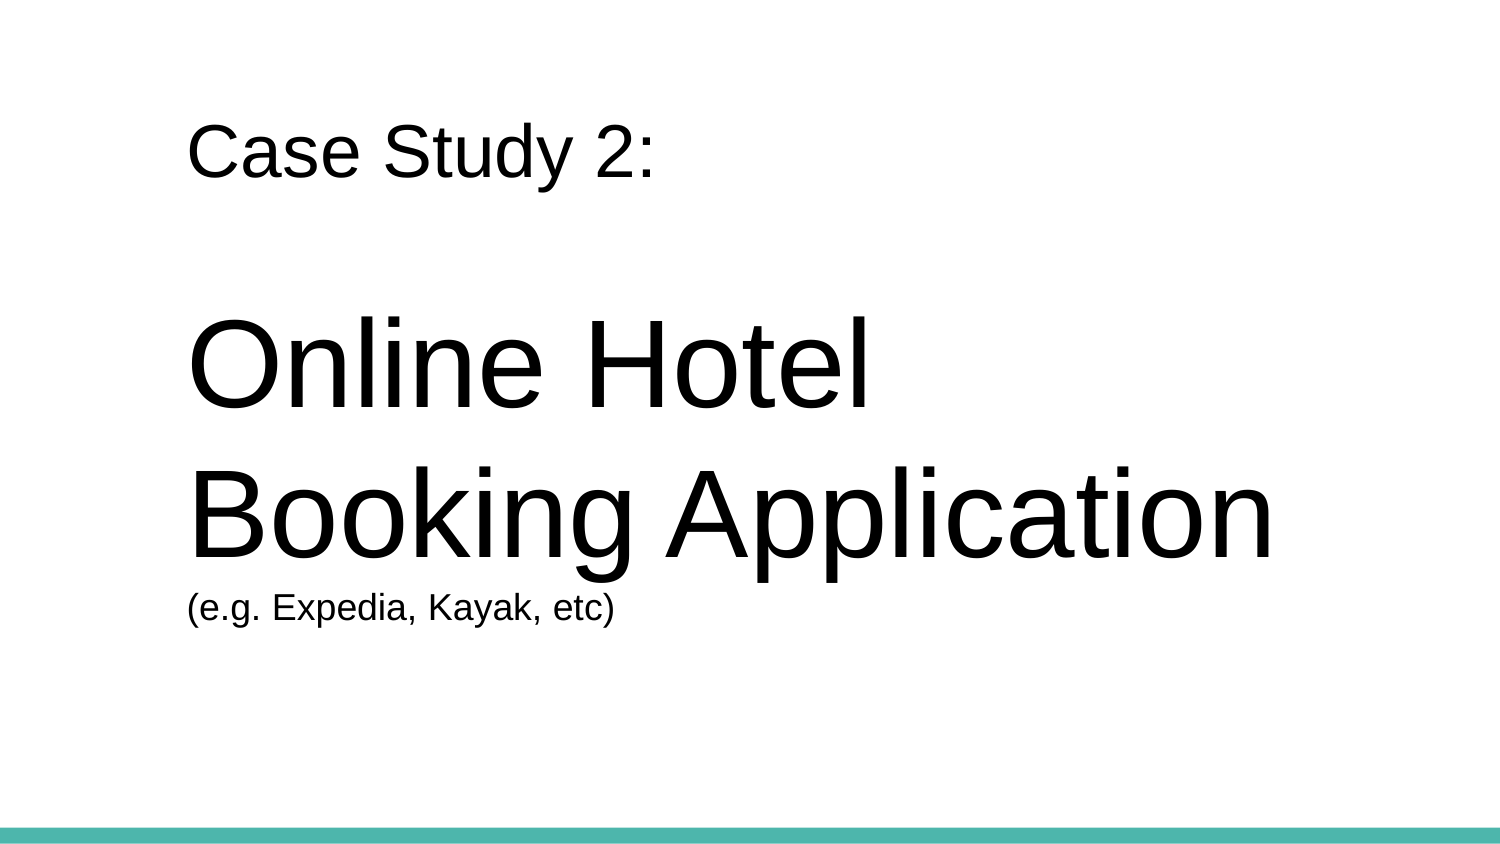

Case Study 2:

Online Hotel Booking Application (e.g. Expedia, Kayak, etc)